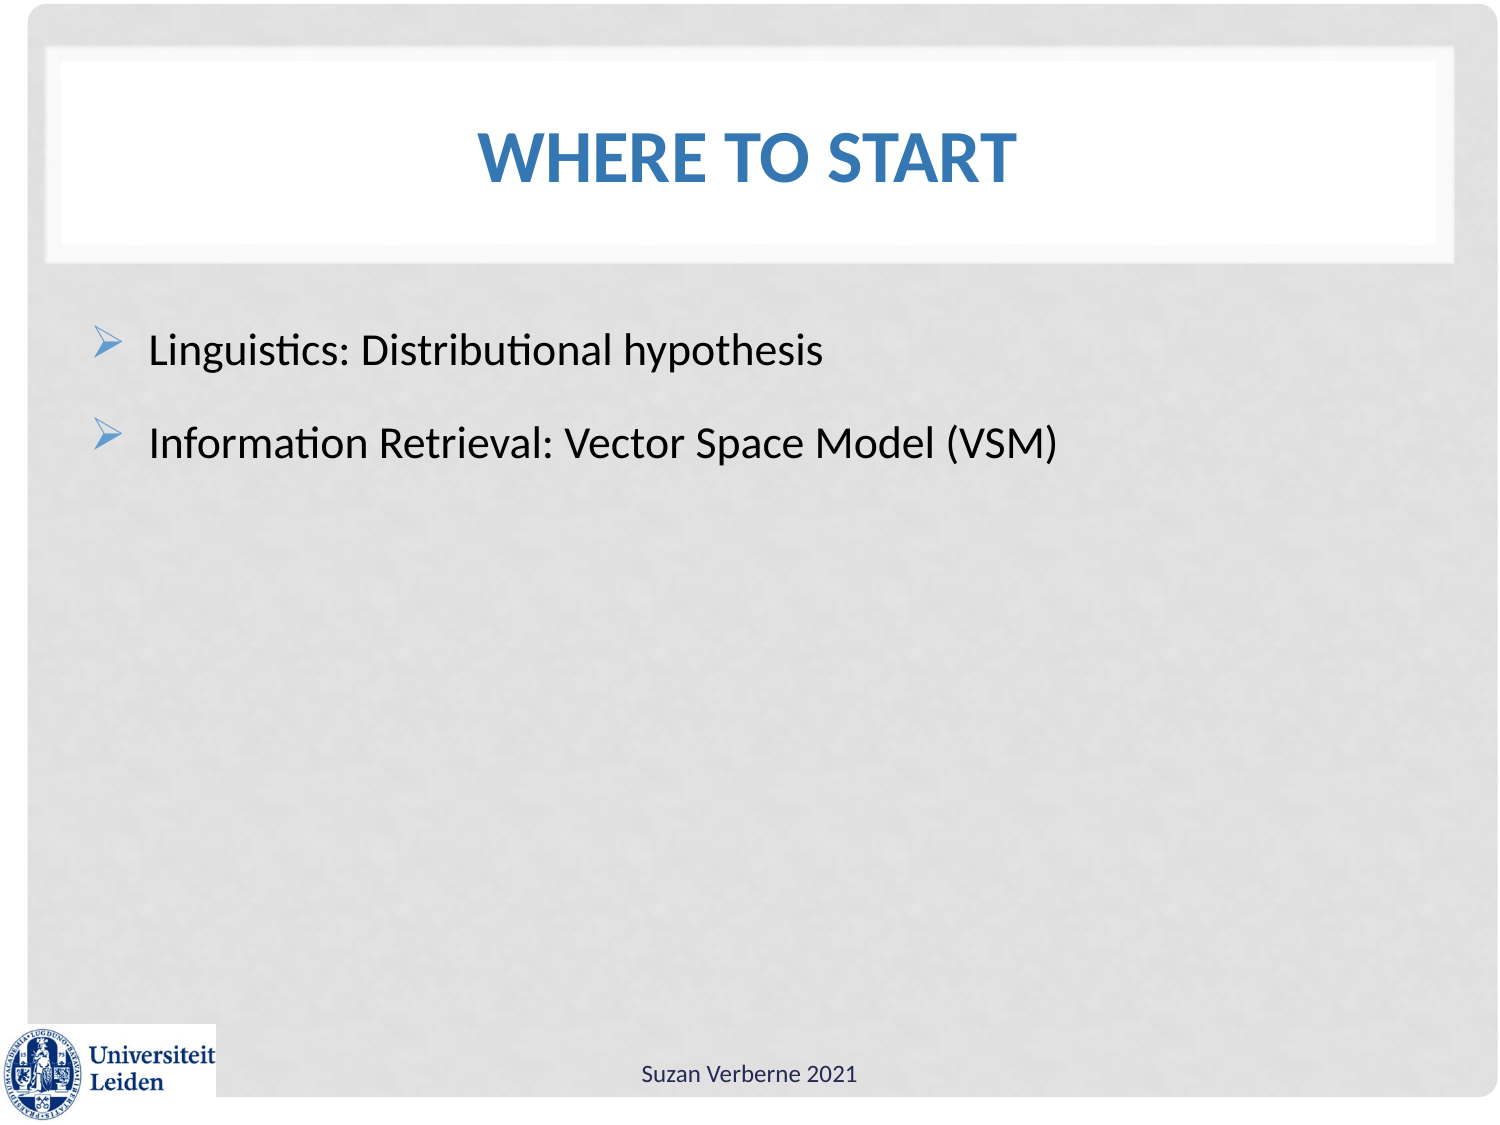

# Where to start
Linguistics: Distributional hypothesis
Information Retrieval: Vector Space Model (VSM)

Suzan Verberne 2021